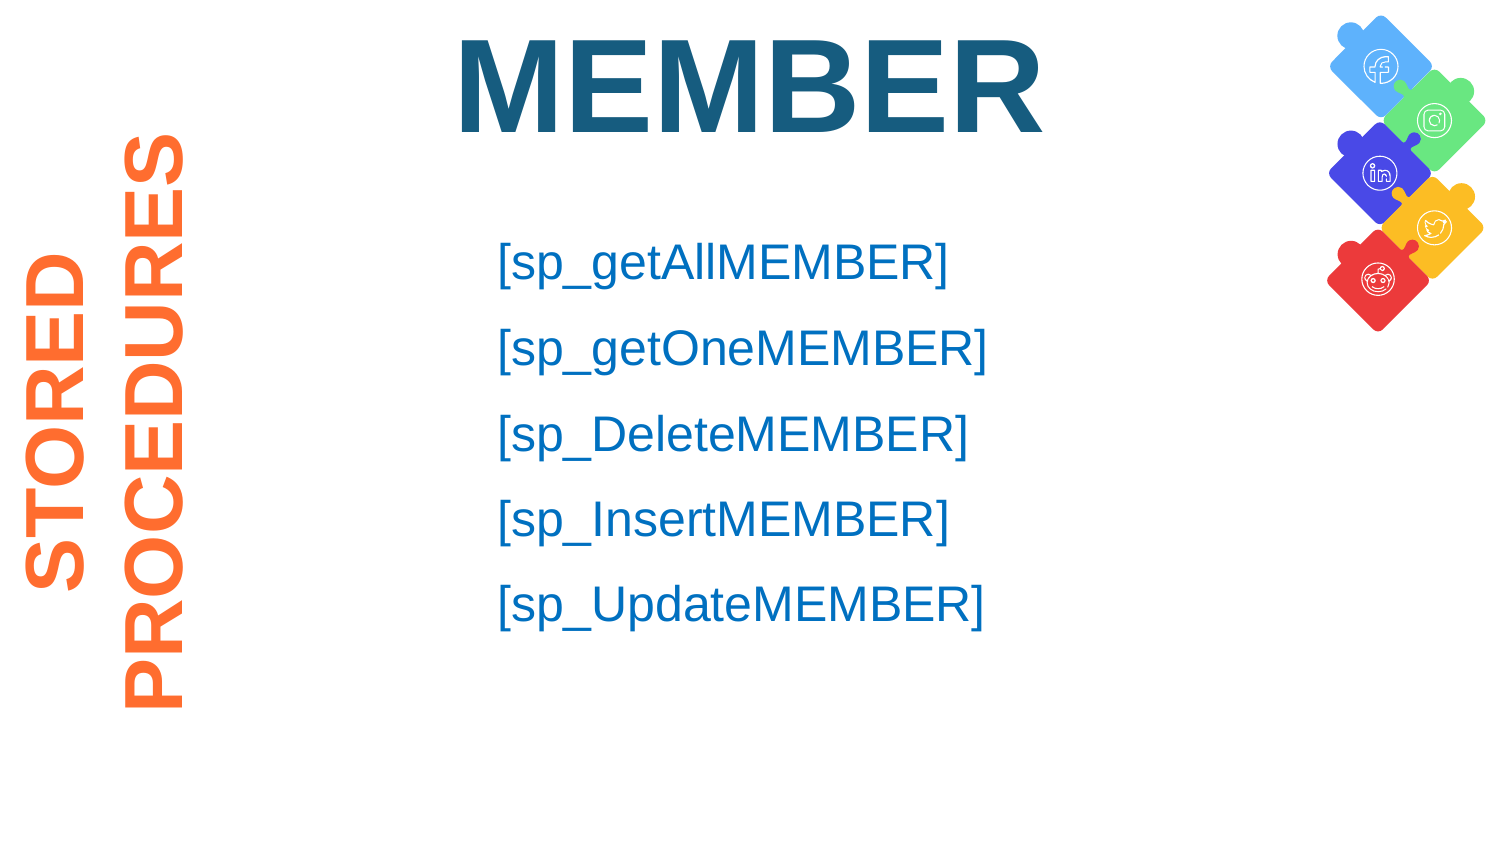

MEMBER

| [sp\_getAllMEMBER] |
| --- |
| [sp\_getOneMEMBER] |
| [sp\_DeleteMEMBER] |
| [sp\_InsertMEMBER] |
| [sp\_UpdateMEMBER] |
# STORED PROCEDURES